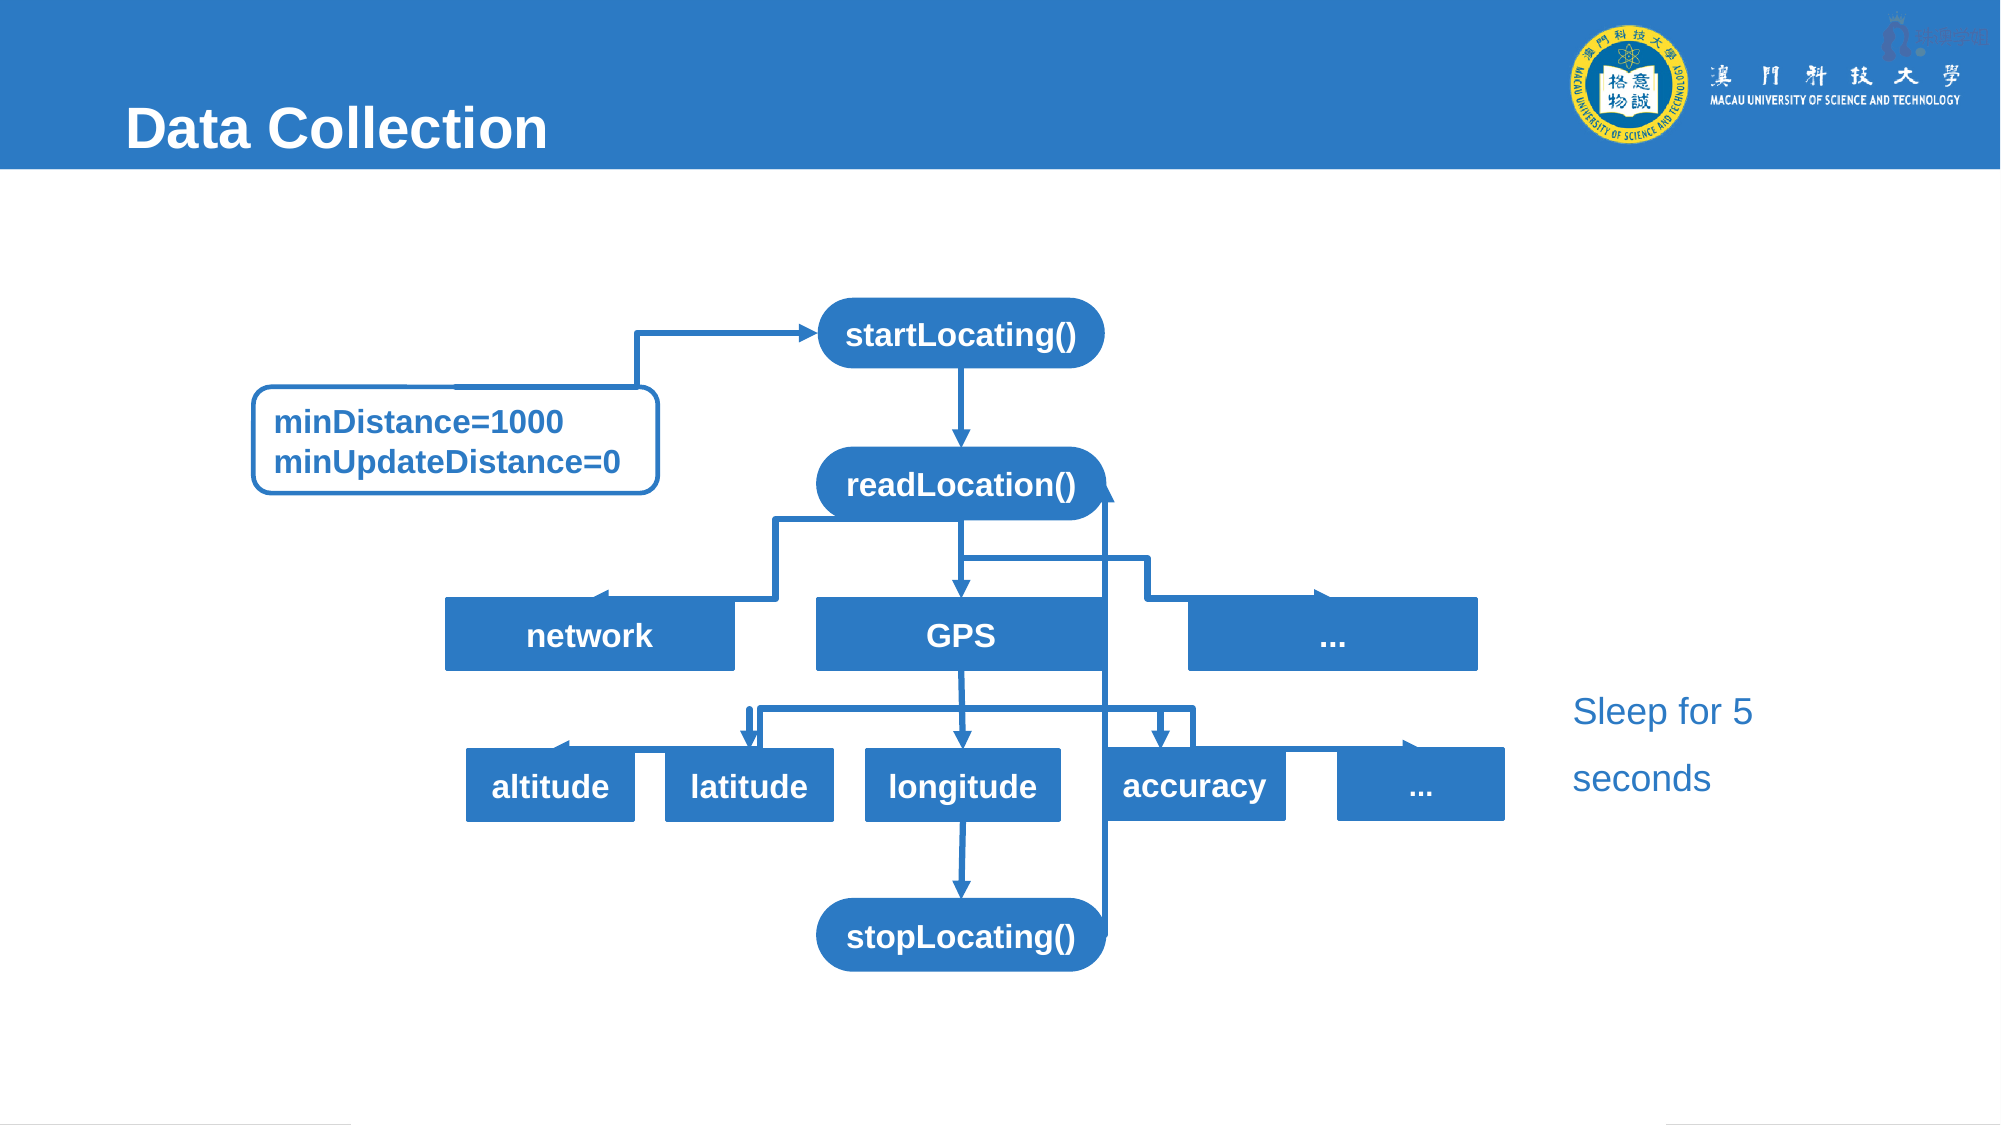

# Data Collection
startLocating()

minDistance=1000
minUpdateDistance=0
readLocation()
GPS

longitude
stopLocating()
...
network
...
accuracy
altitude
latitude
Sleep for 5 seconds